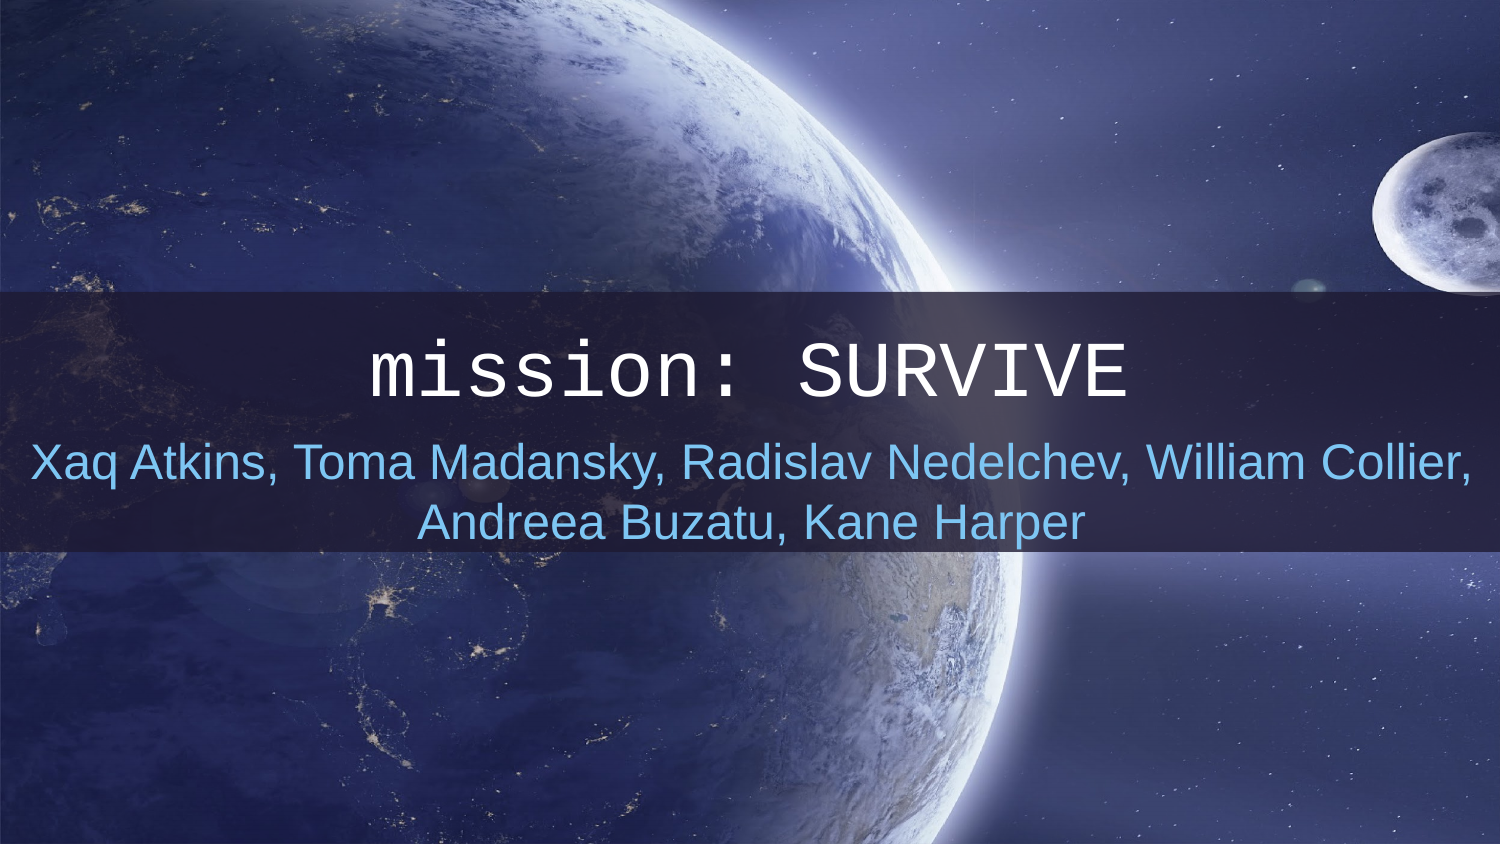

# mission: SURVIVE
Xaq Atkins, Toma Madansky, Radislav Nedelchev, William Collier, Andreea Buzatu, Kane Harper